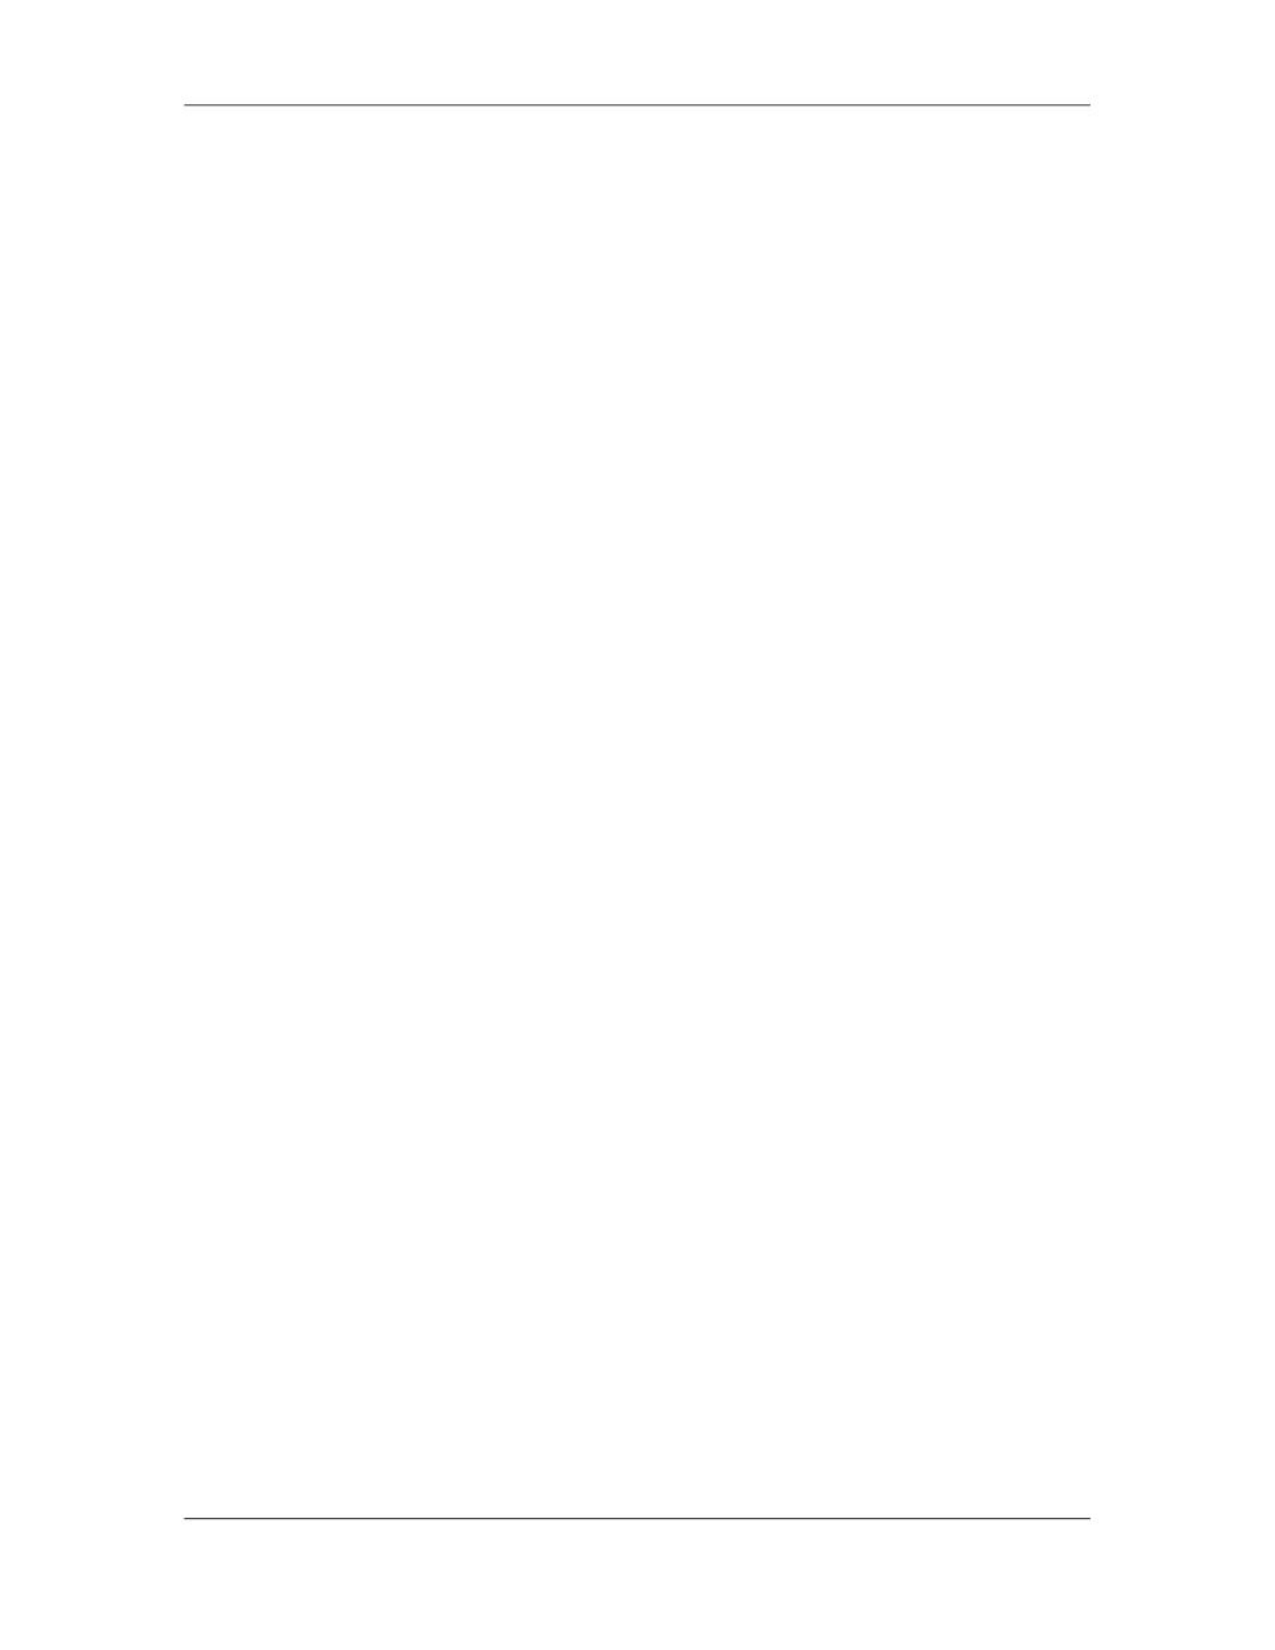

Software Project Management (CS615)

																																																																																																									FF

																																																																																																									You can also begin two tasks that finish simultaneously. In such a case, the
																																																																																																									dependency relationship between the two tasks is called an FF relationship. For

																																																																																																									example, the task to prepare a checklist for implementing a software product
																																																																																																									cannot end unless implementation testing for that software product is complete.

																																																																																																									SF

																																																																																																									Finally, you can have a SF relationship between tasks. This relationship indicates
																																																																																																									that a task cannot end until its preceding task starts. This relationship usually

																																																																																																									takes place when a project is scheduled from the project finish date. This
																																																																																																									relationship helps to minimize the risk of delay of a predecessor task if the

																																																																																																									successor task is dependent on the start of the predecessor task. For example, the
																																																																																																									testing phase can only start after the coding phase is complete.

																																																																											11.7 										Lag and Lead Time between Tasks

																																																																																																									While adding dependencies to tasks, you can also specify lag and lead times for
																																																																																																									any two interdependent tasks. Lag time is defined as the excess time that is

																																																																																																									allowed to lapse between predecessor and the successor tasks. This results in a
																																																																																																									delay in the start of the successor task. For example, you may use this option if

																																																																																																									you feel that the tasks of the analysis phase are taking more than the planned time
																																																																																																									to complete. Consequently, you might not want to start the high--level design task

																																																																																																									as planned but postpone it. In this case, you would calculate the maximum lag
																																																																																																									time for the high-level design to start.

																																																																																																									You specify the lag time for a task as a positive value in the Lag field cell of the

																																																																																																									Predecessors page. This page exists in the Task Information dialog box.

																																																																																																									Lead time is defined as the overlap that exists between two dependent tasks. For
																																																																																																									example, you could decide to start testing units when developers have partially

																																																																																																									completed creating the applications for a project. Therefore, you move ahead of
																																																																																																									the schedule of a successor task before time.

																																																																																																									You specify the lead time for a task as a negative value in the same Lag field cell

																																																																																																									of the Predecessors page. This page exists in the Task Information dialog box.

																																																																																																									Consider an example to link two tasks, procuring resources and drafting a project
																																																																																																									plan. According to the plan, securing resources is a predecessor task while drifting

																																																																																																									a project plan is a successor task. You need to link the two tasks using the start-to-
																																																																																																									finish relationship because it is anticipated that the task to draft a plan cannot start

																																																																																																									before the resources are procured and incorporated in the project plan. During the
																																																																																																									course of the project, you feel that the successor task cannot begin as planned

																																																																																																									because procuring resources is too time-consuming. You analyze and deduce that
																																																																																																									the project plan can only be drafted four days after resources are procured.

																																																																																																									You link the two tasks by using the Edit menu. After linking the two tasks, you

																																																																																																									set the type of relationship as start-to finish. Assume that for the XYZ Inc:

																																																																																						                                                                                                                                 382

																																																																																																																																																																																						© Copyright Virtual University of Pakistan